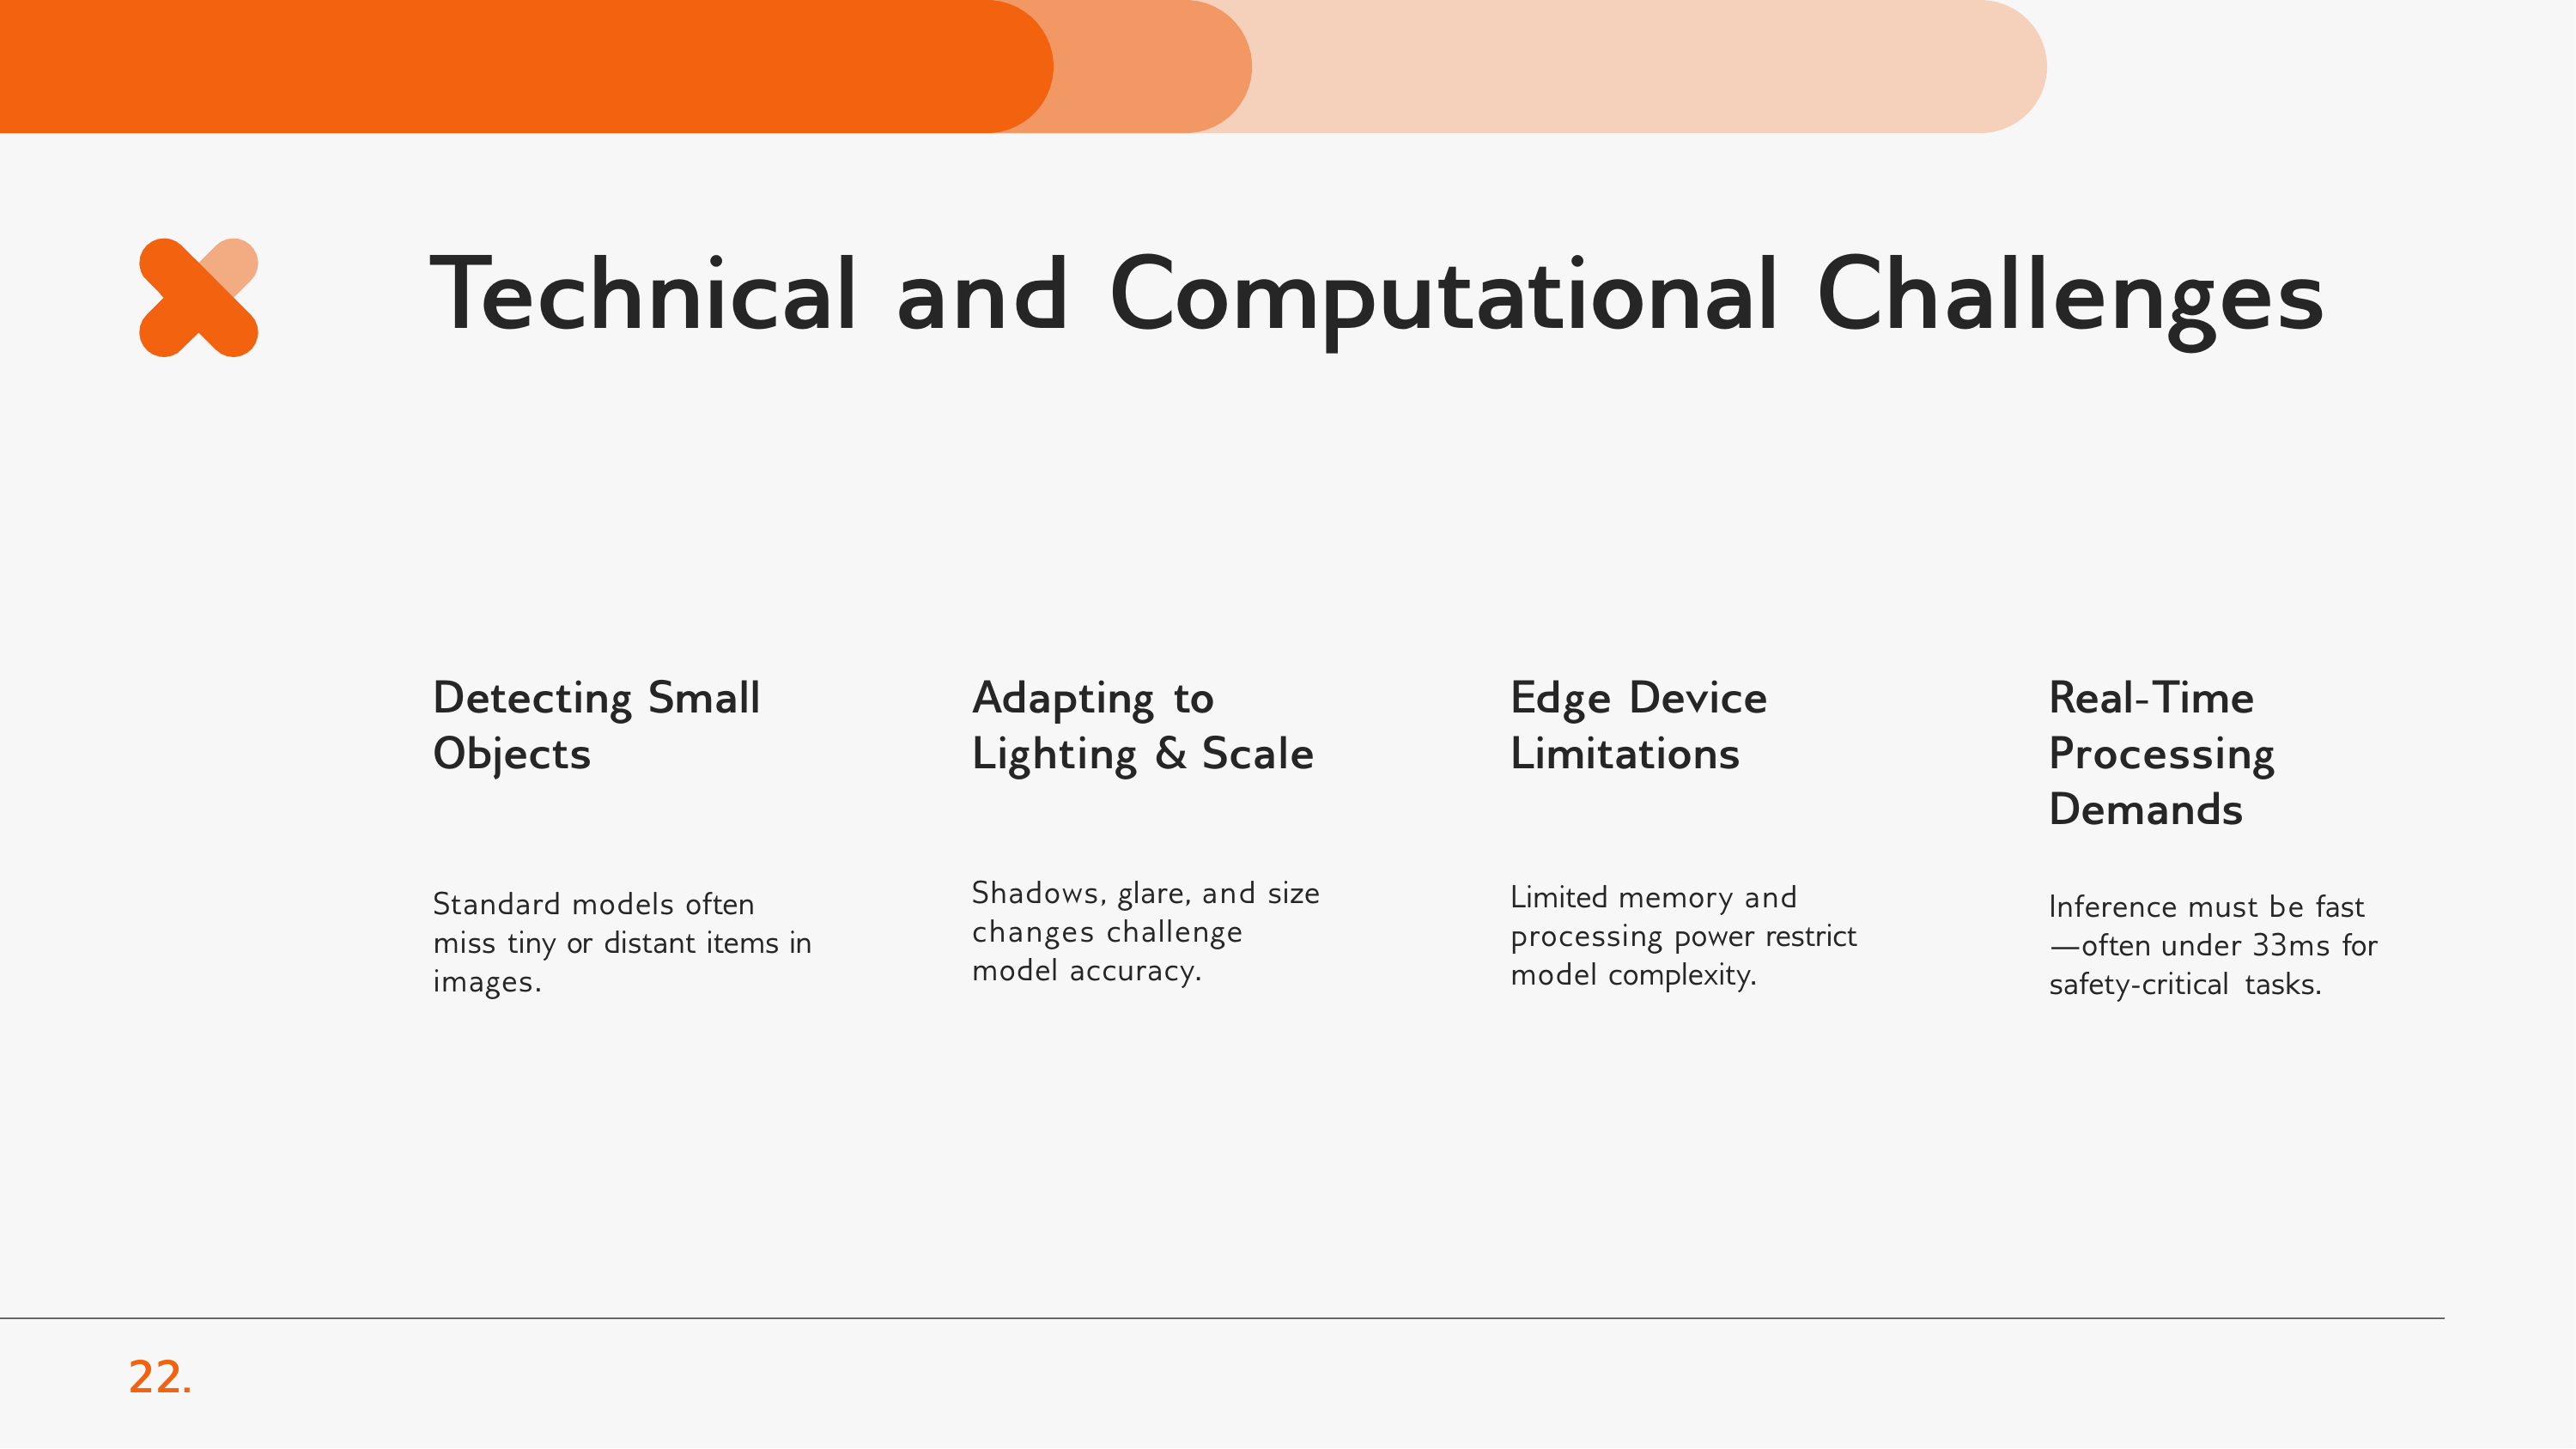

# Technical and Computational Challenges

Detecting Small
Objects
Adapting to Lighting & Scale
Edge Device
Limitations
Real-Time Processing Demands
Shadows, glare, and size changes challenge model accuracy.
Limited memory and processing power restrict model complexity.
Standard models often miss tiny or distant items in images.
Inference must be fast—often under 33ms for safety-critical tasks.

22.